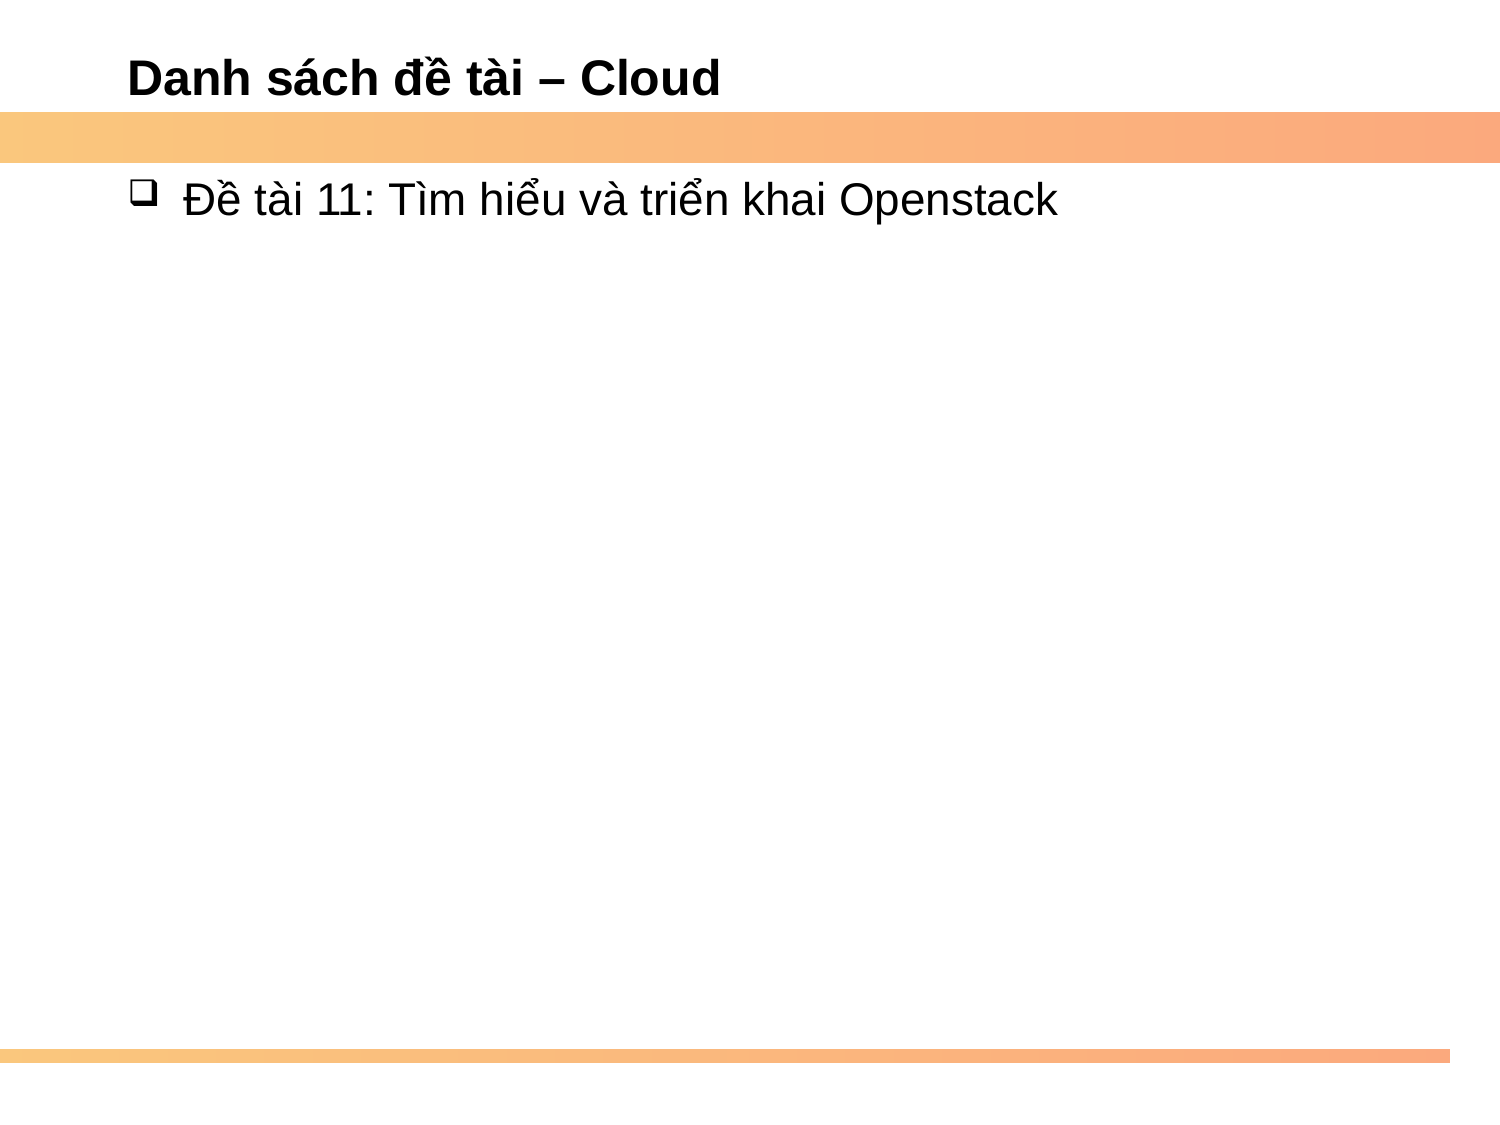

# Danh sách đề tài – Cloud
Đề tài 11: Tìm hiểu và triển khai Openstack